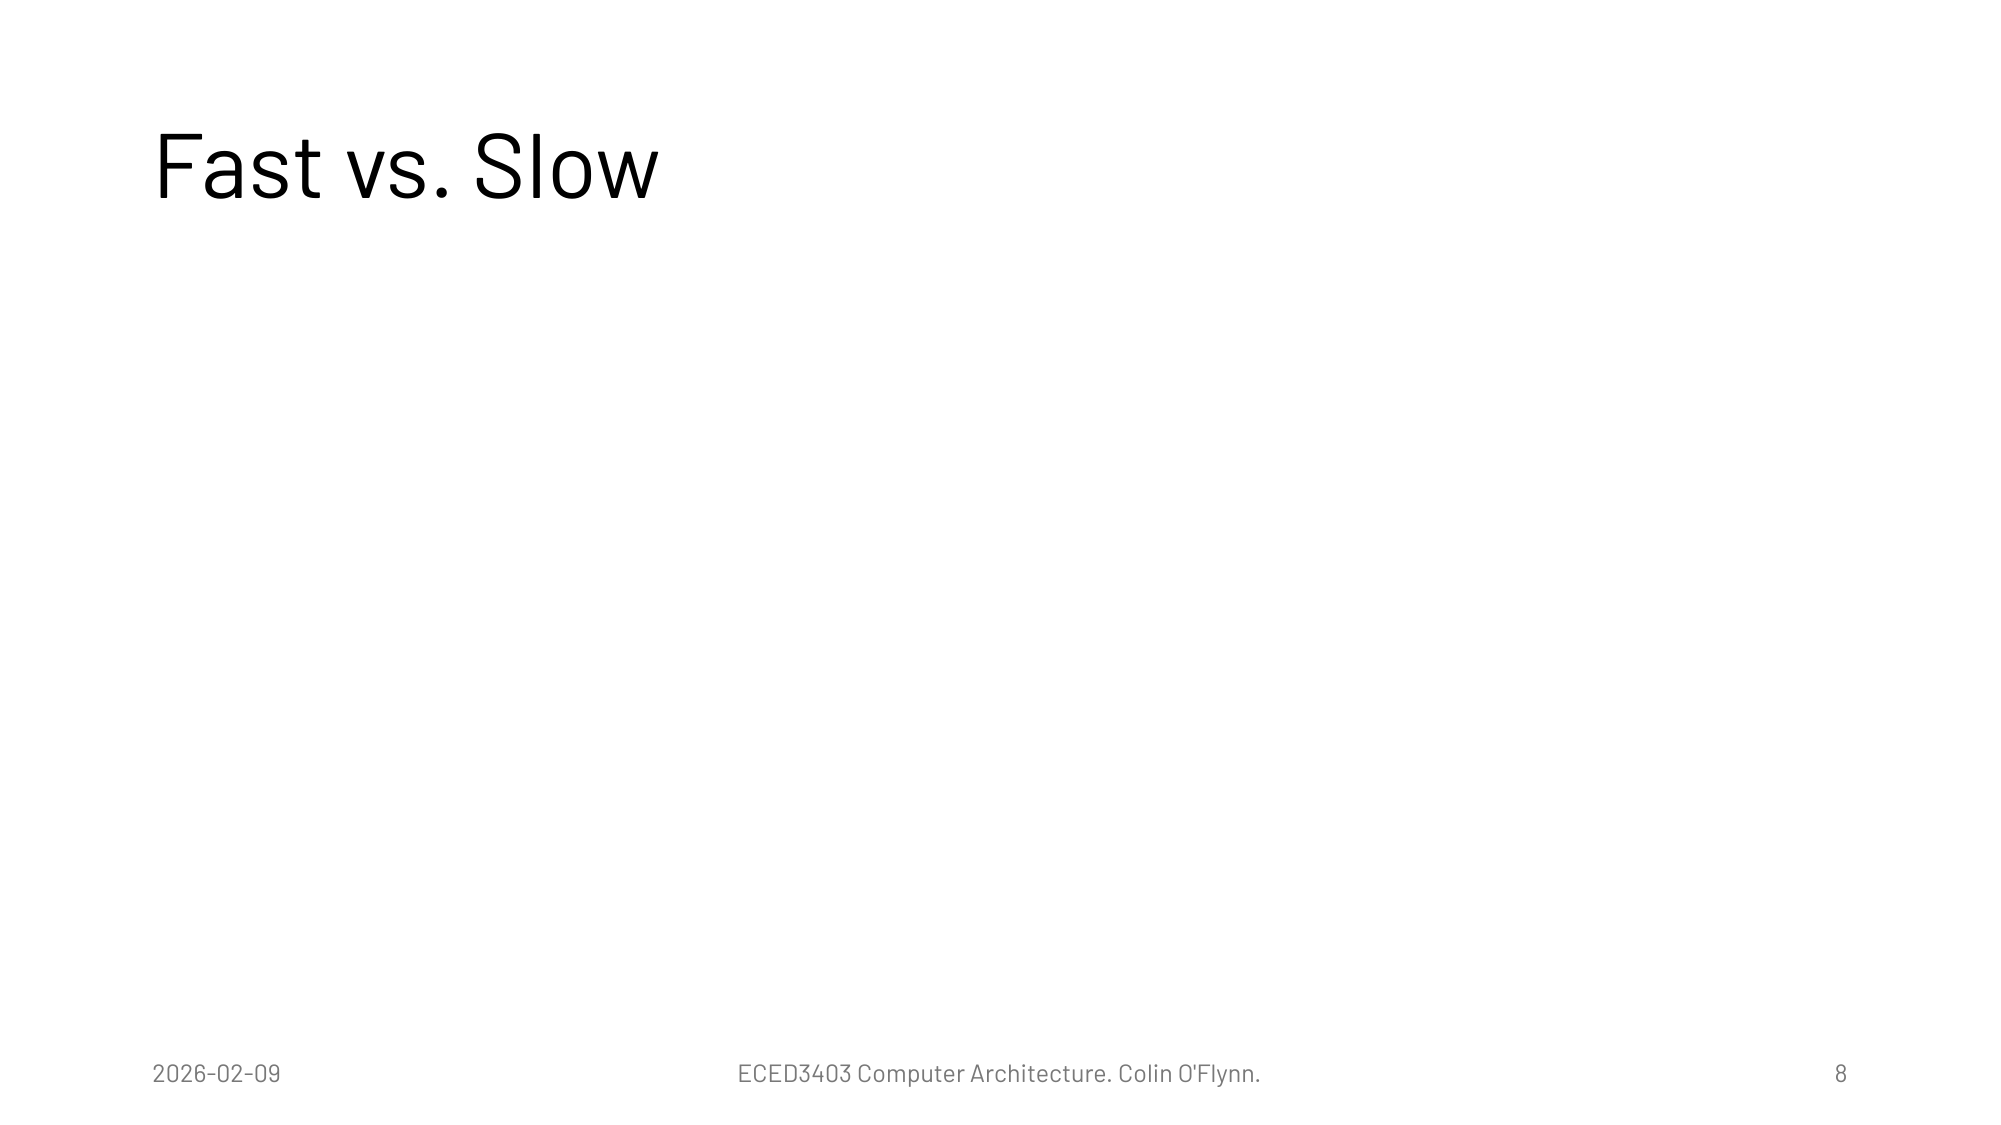

# Fast vs. Slow

2026-02-09
ECED3403 Computer Architecture. Colin O'Flynn.
8